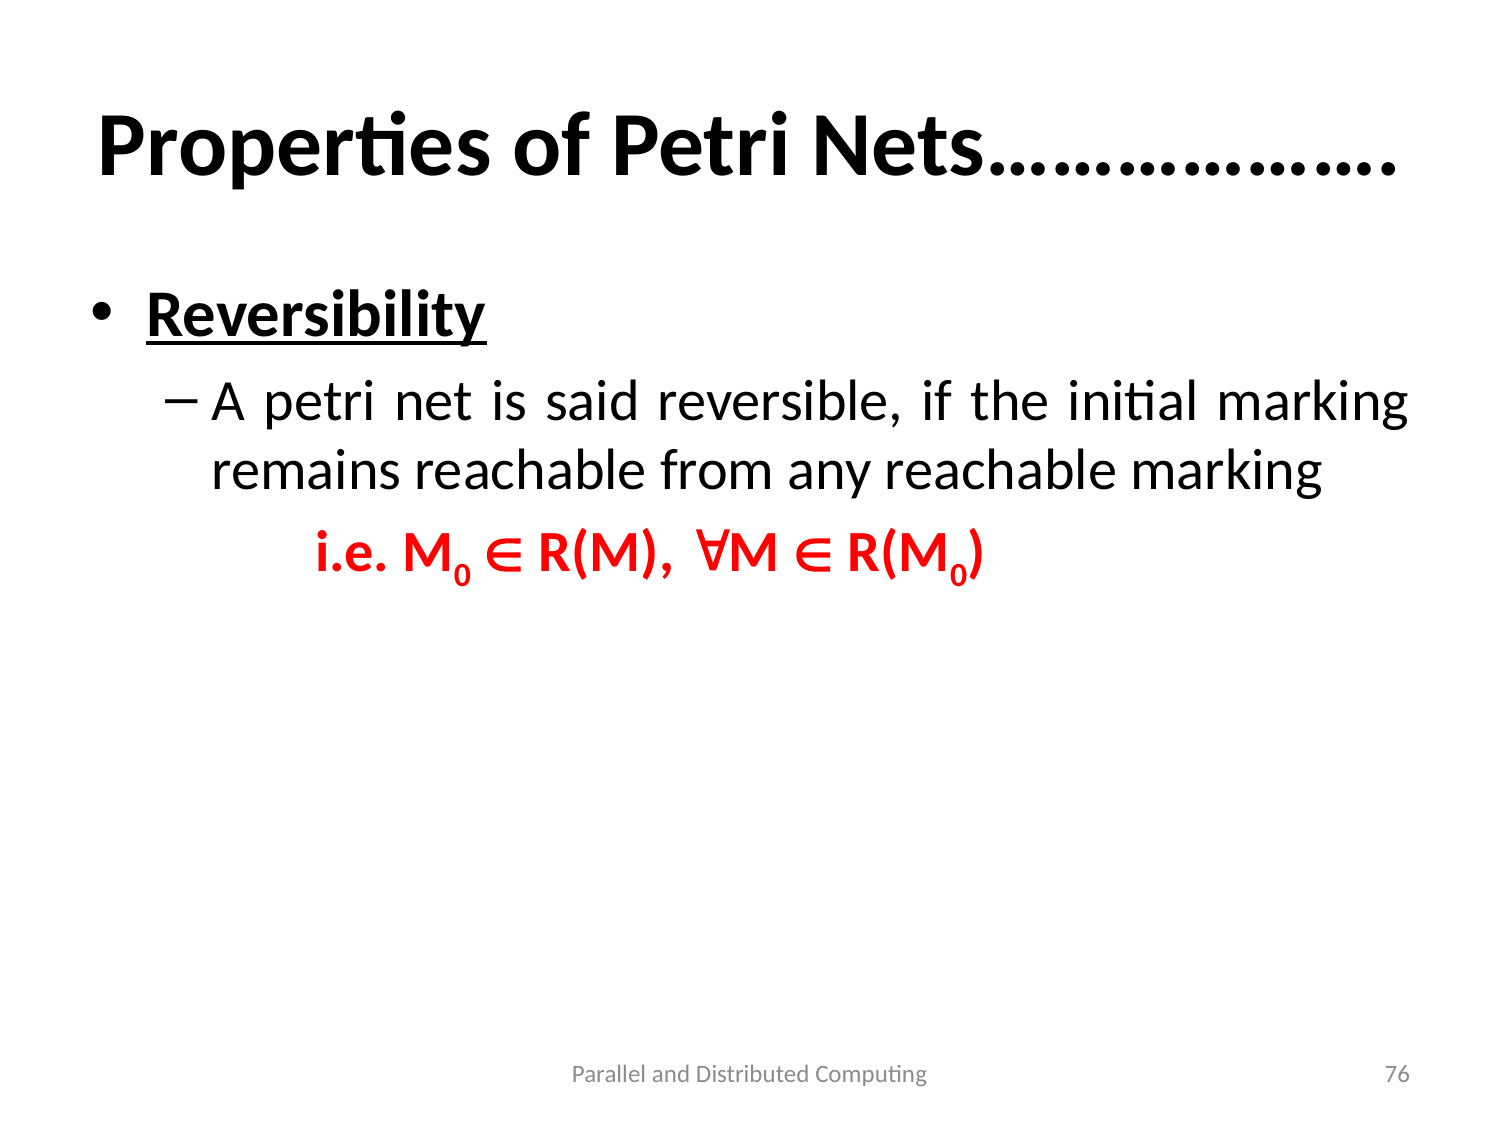

# Properties of Petri Nets……………….
Reversibility
A petri net is said reversible, if the initial marking remains reachable from any reachable marking
	i.e. M0 ∈ R(M), ∀M ∈ R(M0)

Parallel and Distributed Computing
76